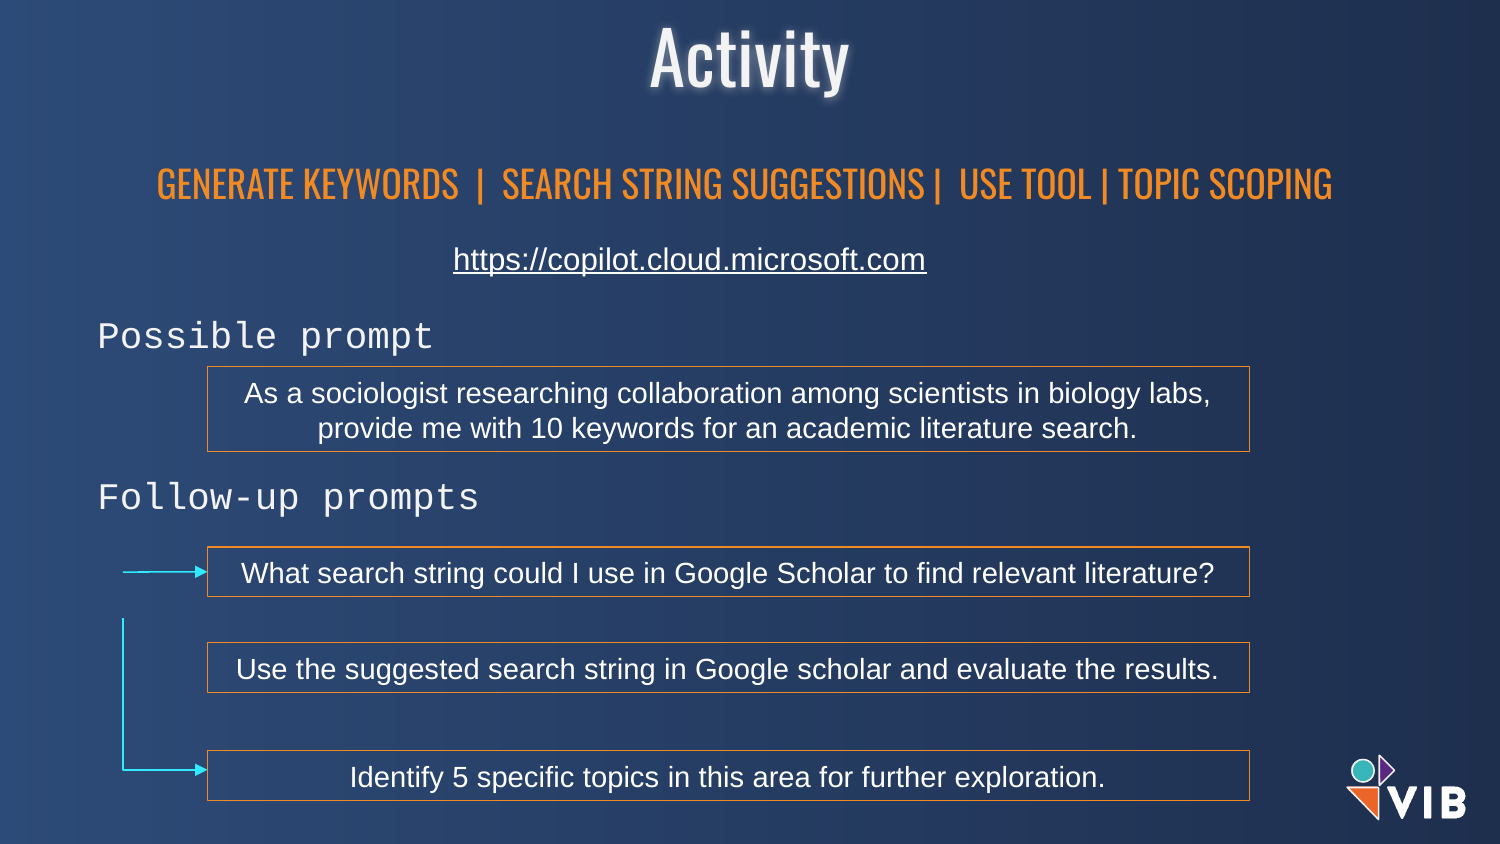

Activity
GENERATE KEYWORDS  |  SEARCH STRING SUGGESTIONS |  USE TOOL | TOPIC SCOPING
https://copilot.cloud.microsoft.com
Possible prompt
As a sociologist researching collaboration among scientists in biology labs, provide me with 10 keywords for an academic literature search.
Follow-up prompts
What search string could I use in Google Scholar to find relevant literature?
Use the suggested search string in Google scholar and evaluate the results.
Identify 5 specific topics in this area for further exploration.